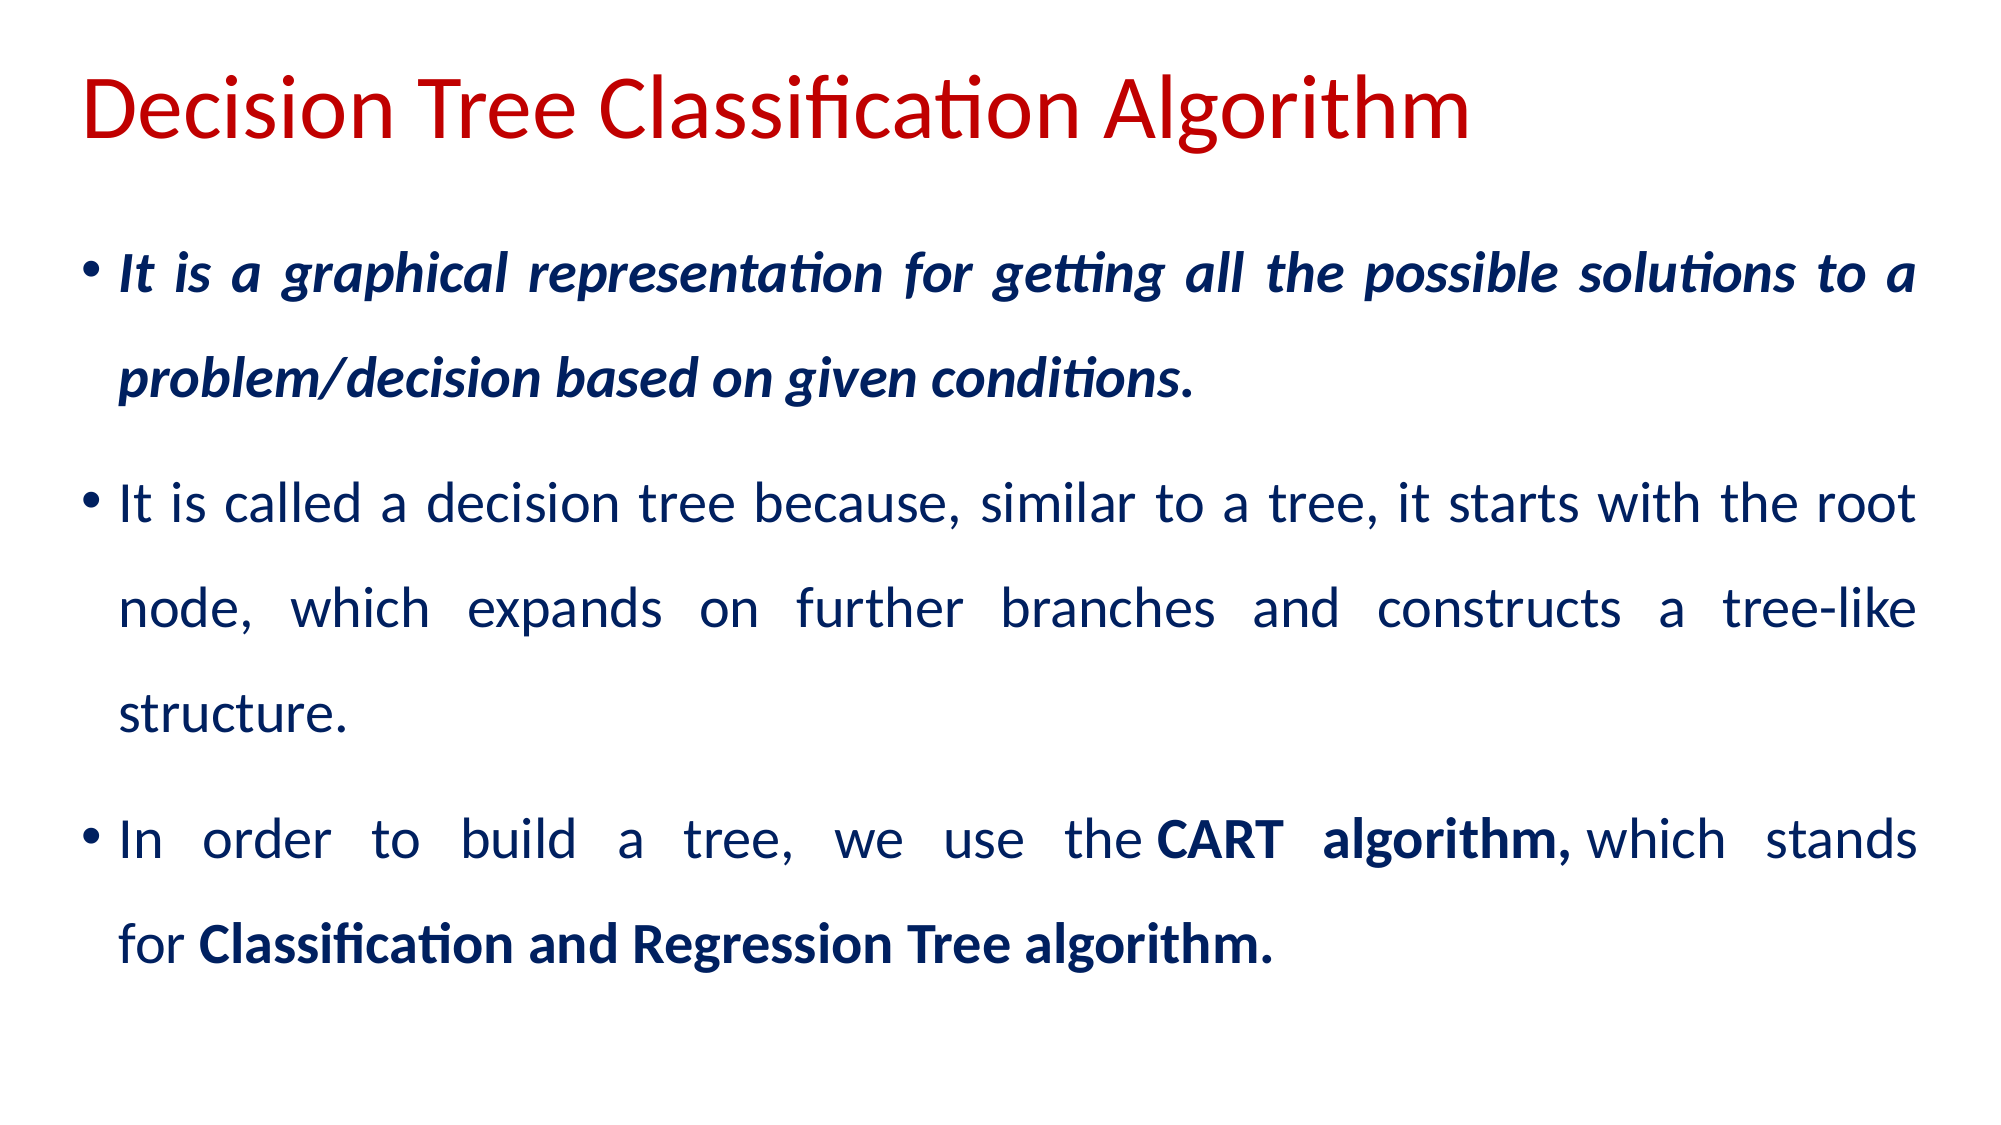

# Decision Tree Classification Algorithm
It is a graphical representation for getting all the possible solutions to a problem/decision based on given conditions.
It is called a decision tree because, similar to a tree, it starts with the root node, which expands on further branches and constructs a tree-like structure.
In order to build a tree, we use the CART algorithm, which stands for Classification and Regression Tree algorithm.